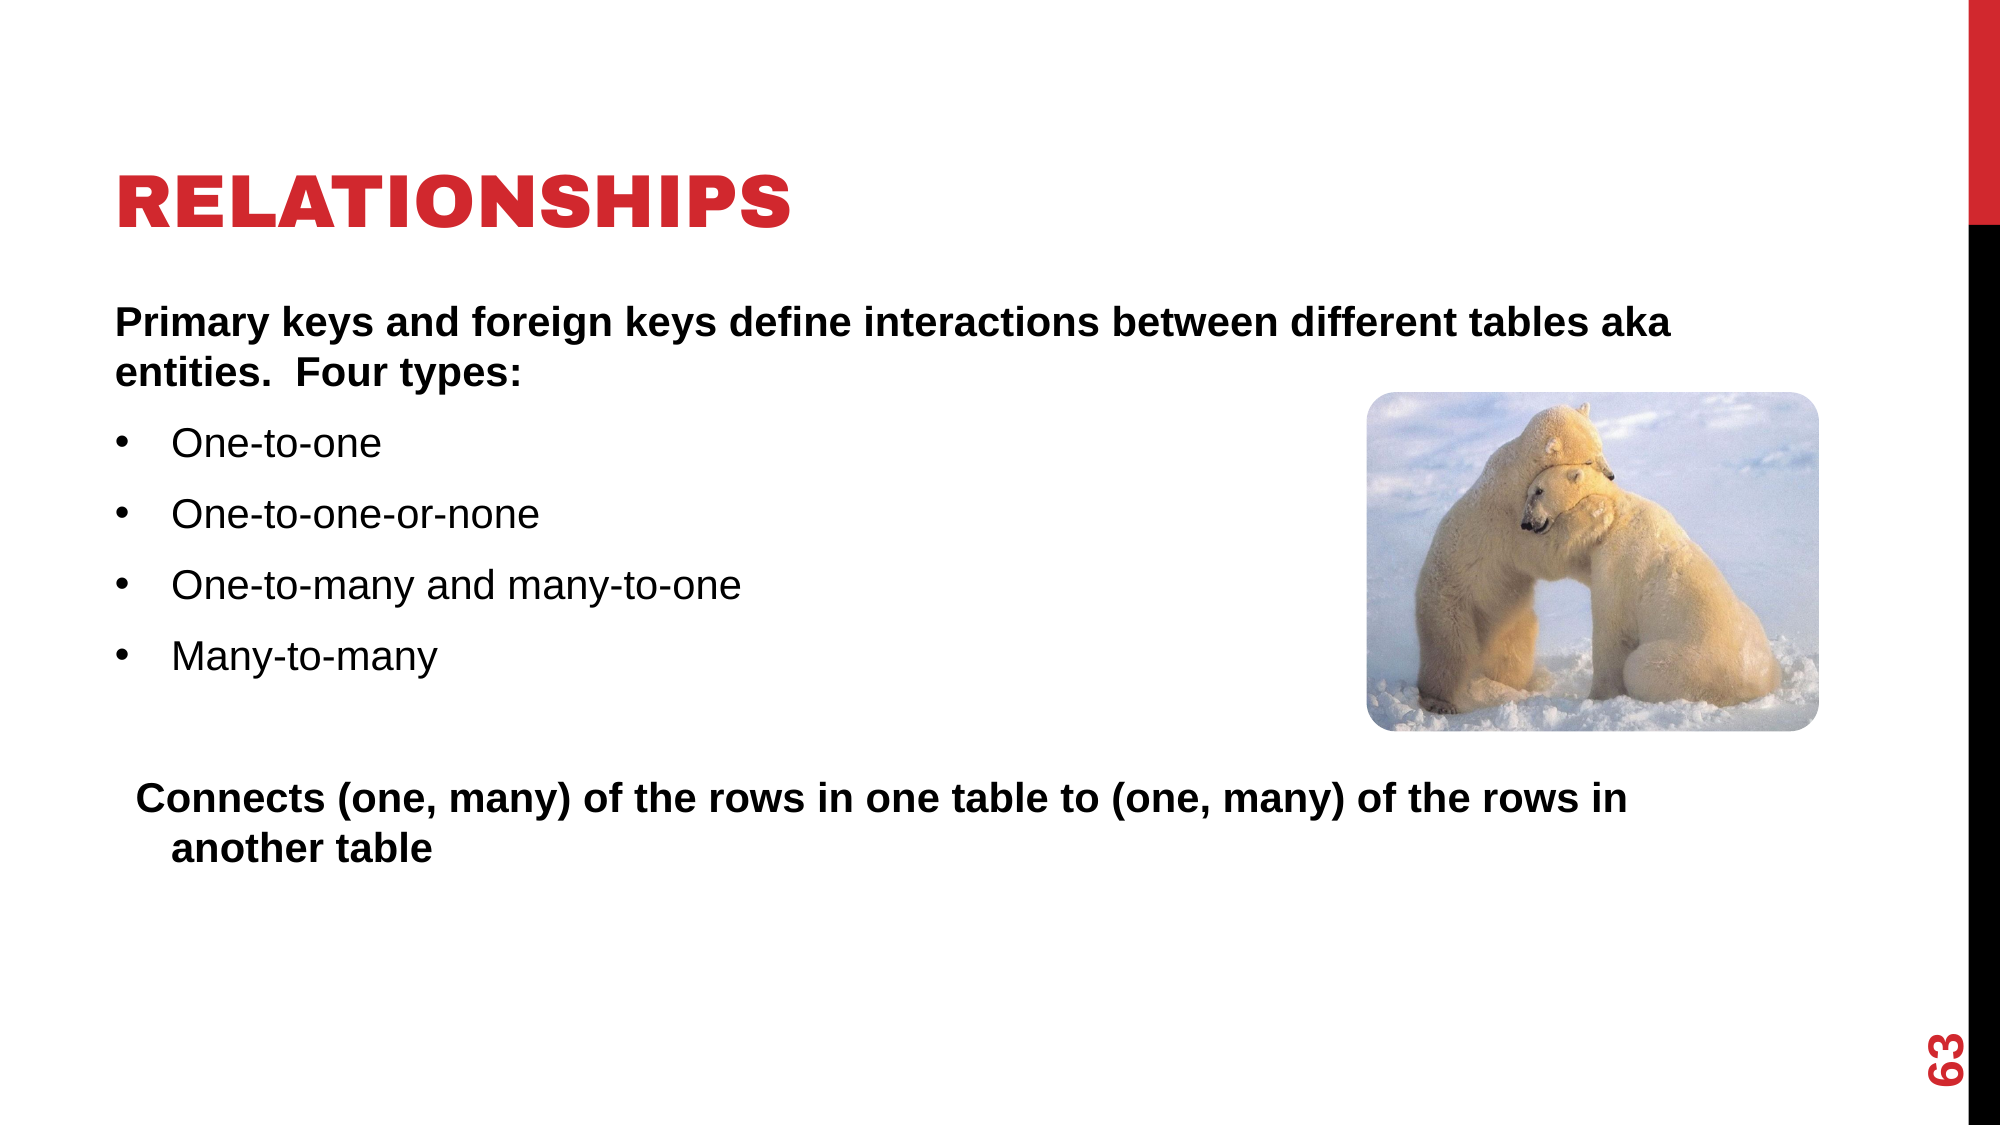

# RELATIONSHIPS
Primary keys and foreign keys define interactions between different tables aka entities.  Four types:
One-to-one
One-to-one-or-none
One-to-many and many-to-one
Many-to-many

Connects (one, many) of the rows in one table to (one, many) of the rows in another table

63